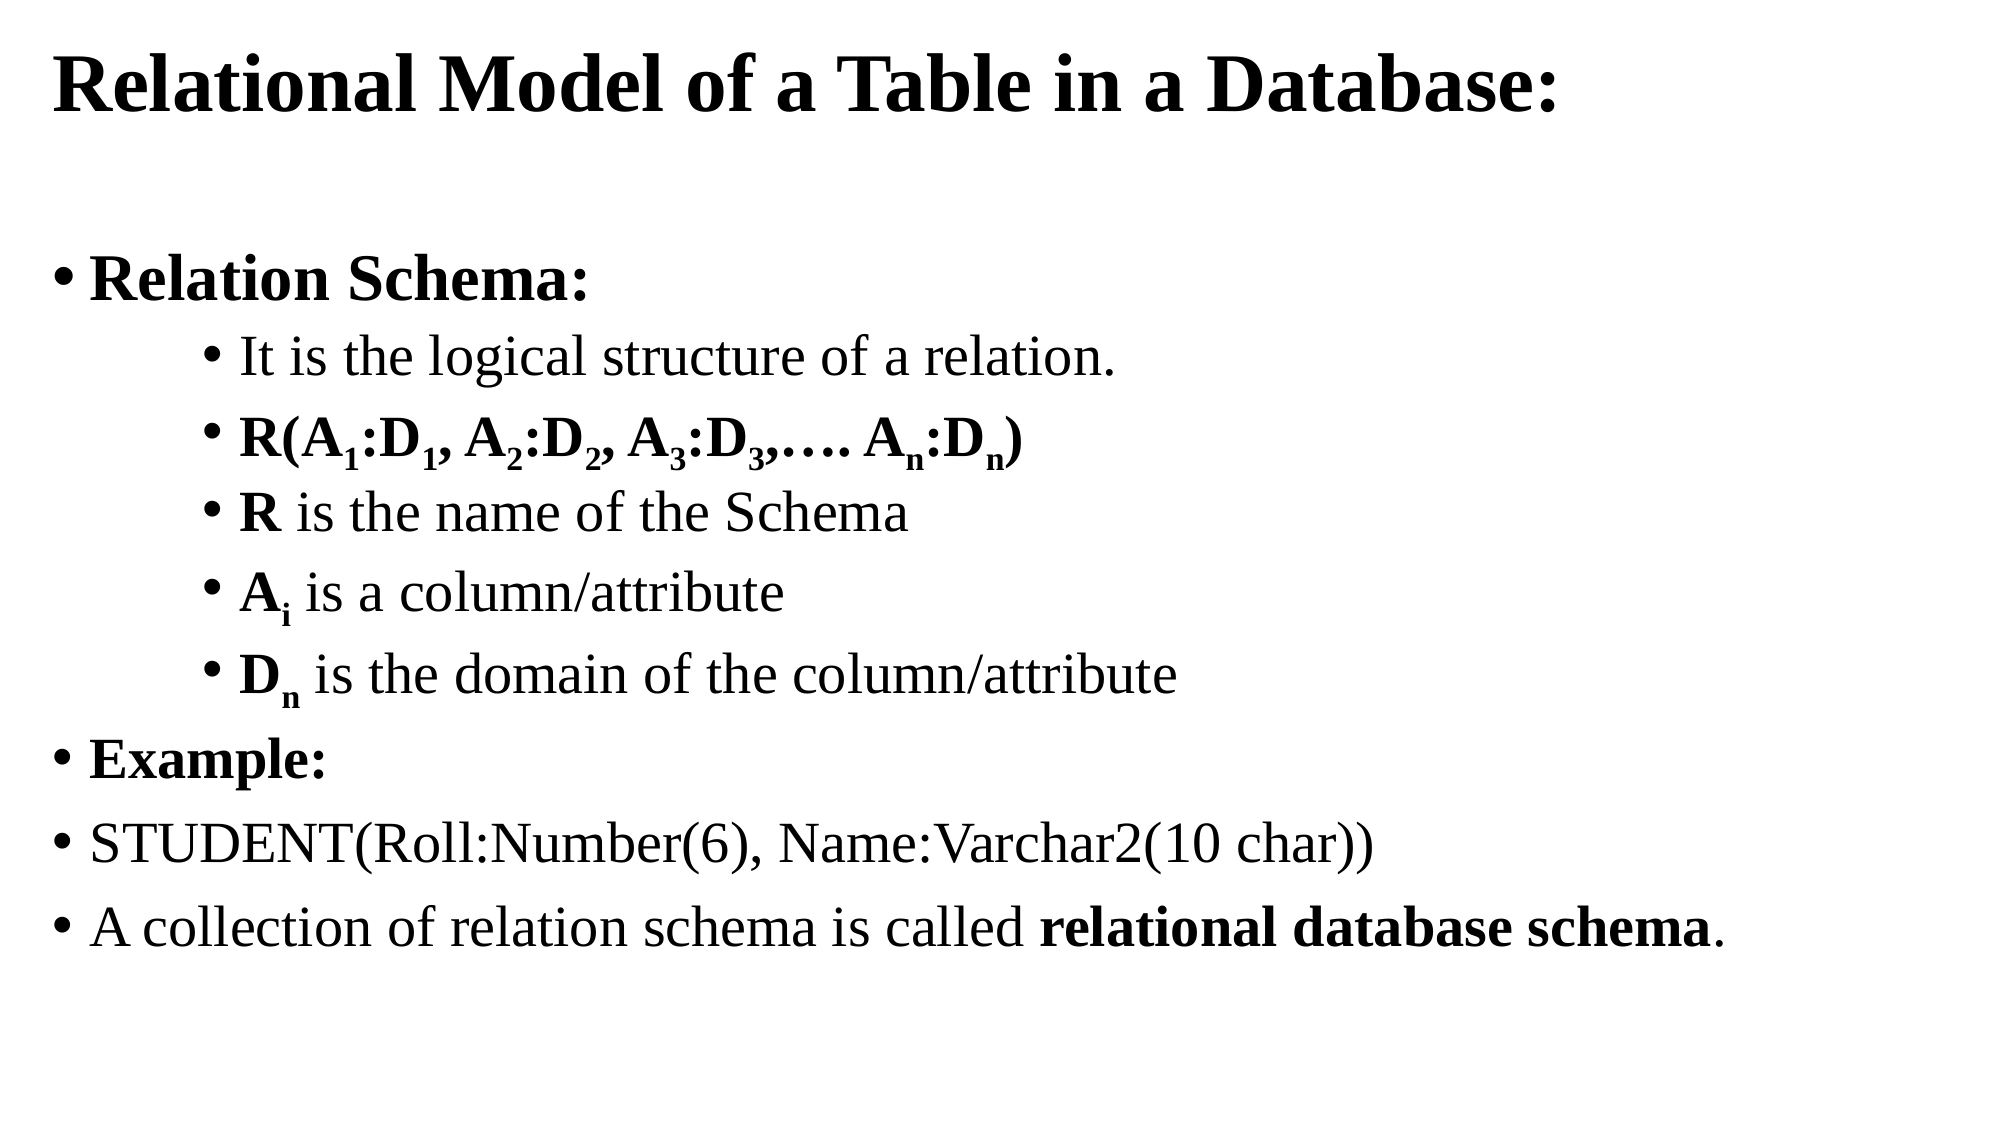

Relational Model of a Table in a Database:

Relation Schema:
It is the logical structure of a relation.
R(A1:D1, A2:D2, A3:D3,…. An:Dn)
R is the name of the Schema
Ai is a column/attribute
Dn is the domain of the column/attribute
Example:
STUDENT(Roll:Number(6), Name:Varchar2(10 char))
A collection of relation schema is called relational database schema.